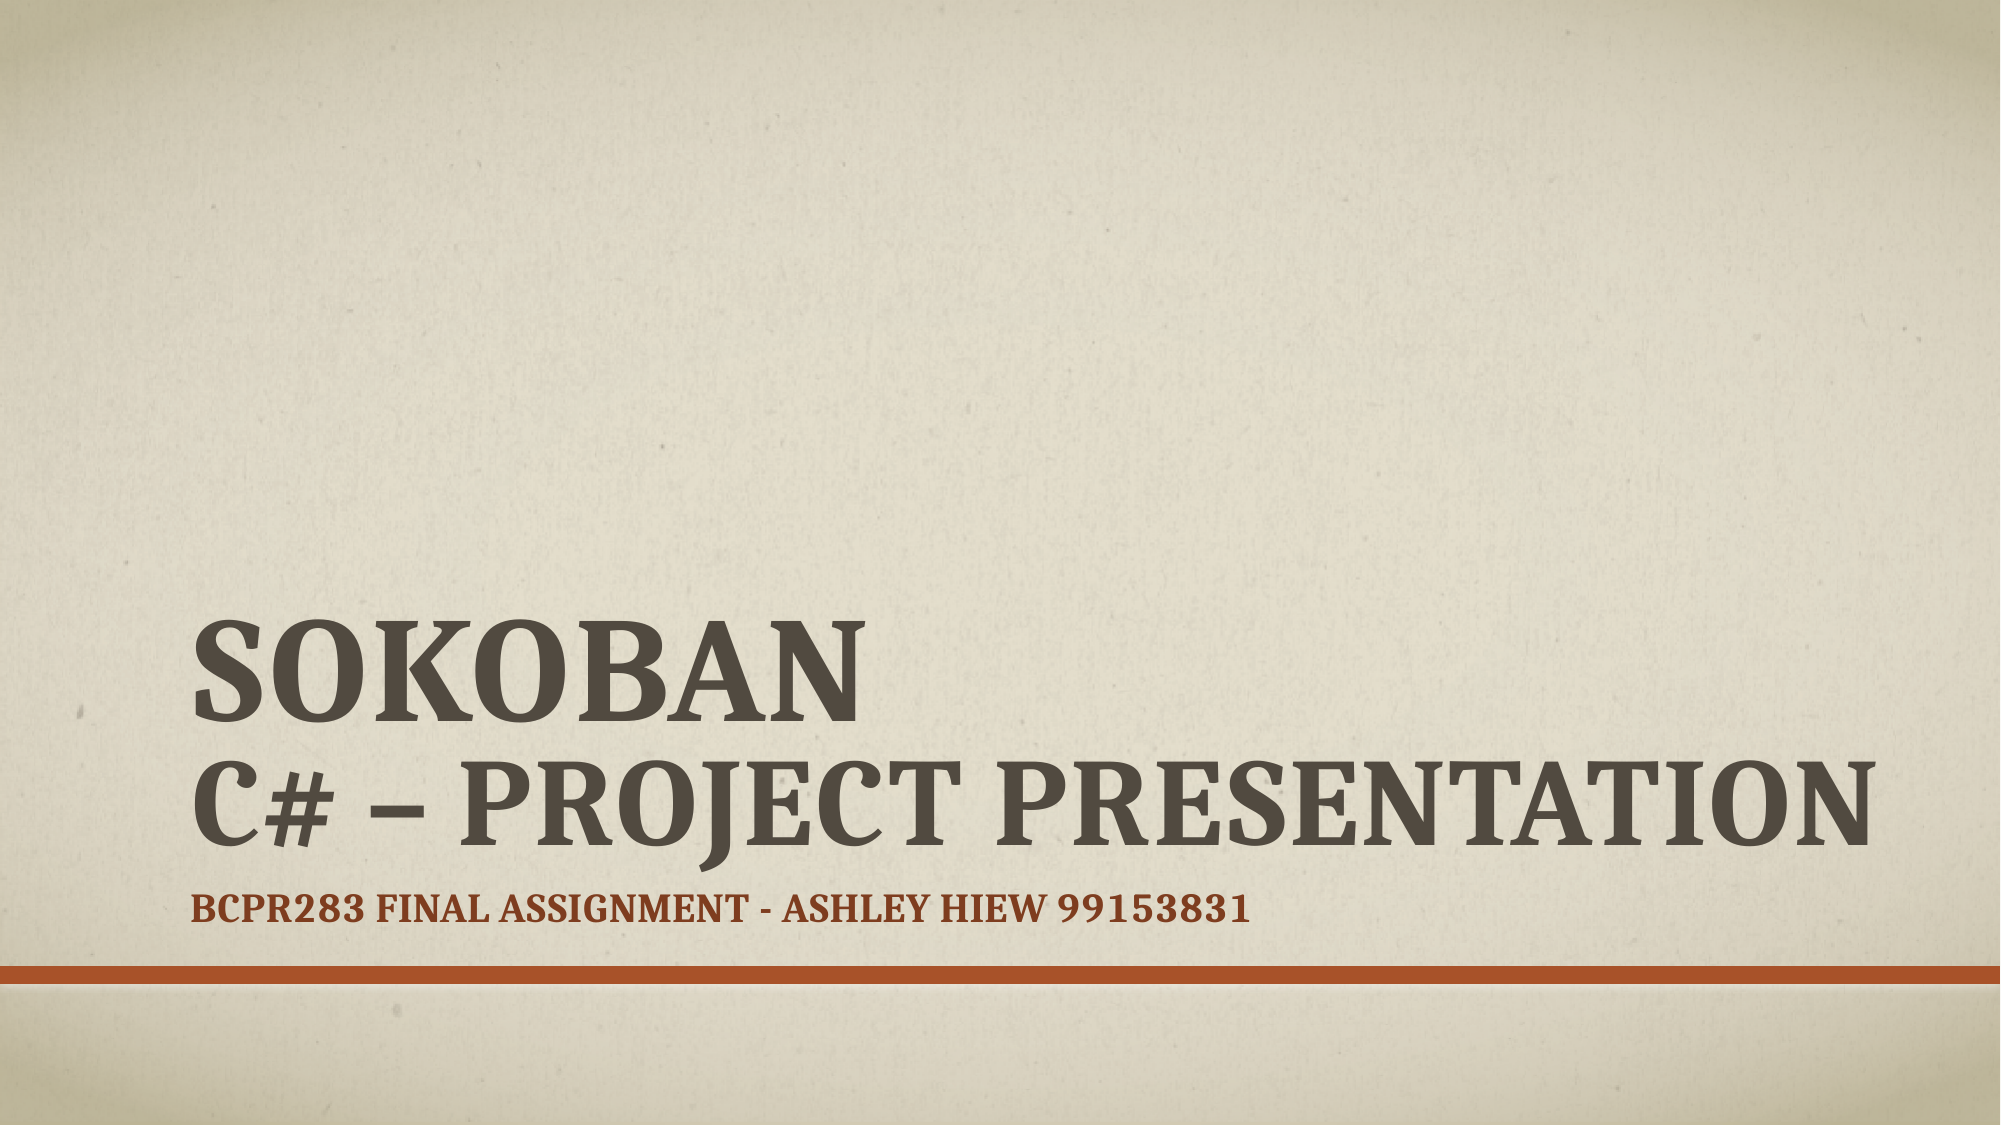

# SOKOBAN C# – Project Presentation
BCPR283 FINAL Assignment - Ashley Hiew 99153831